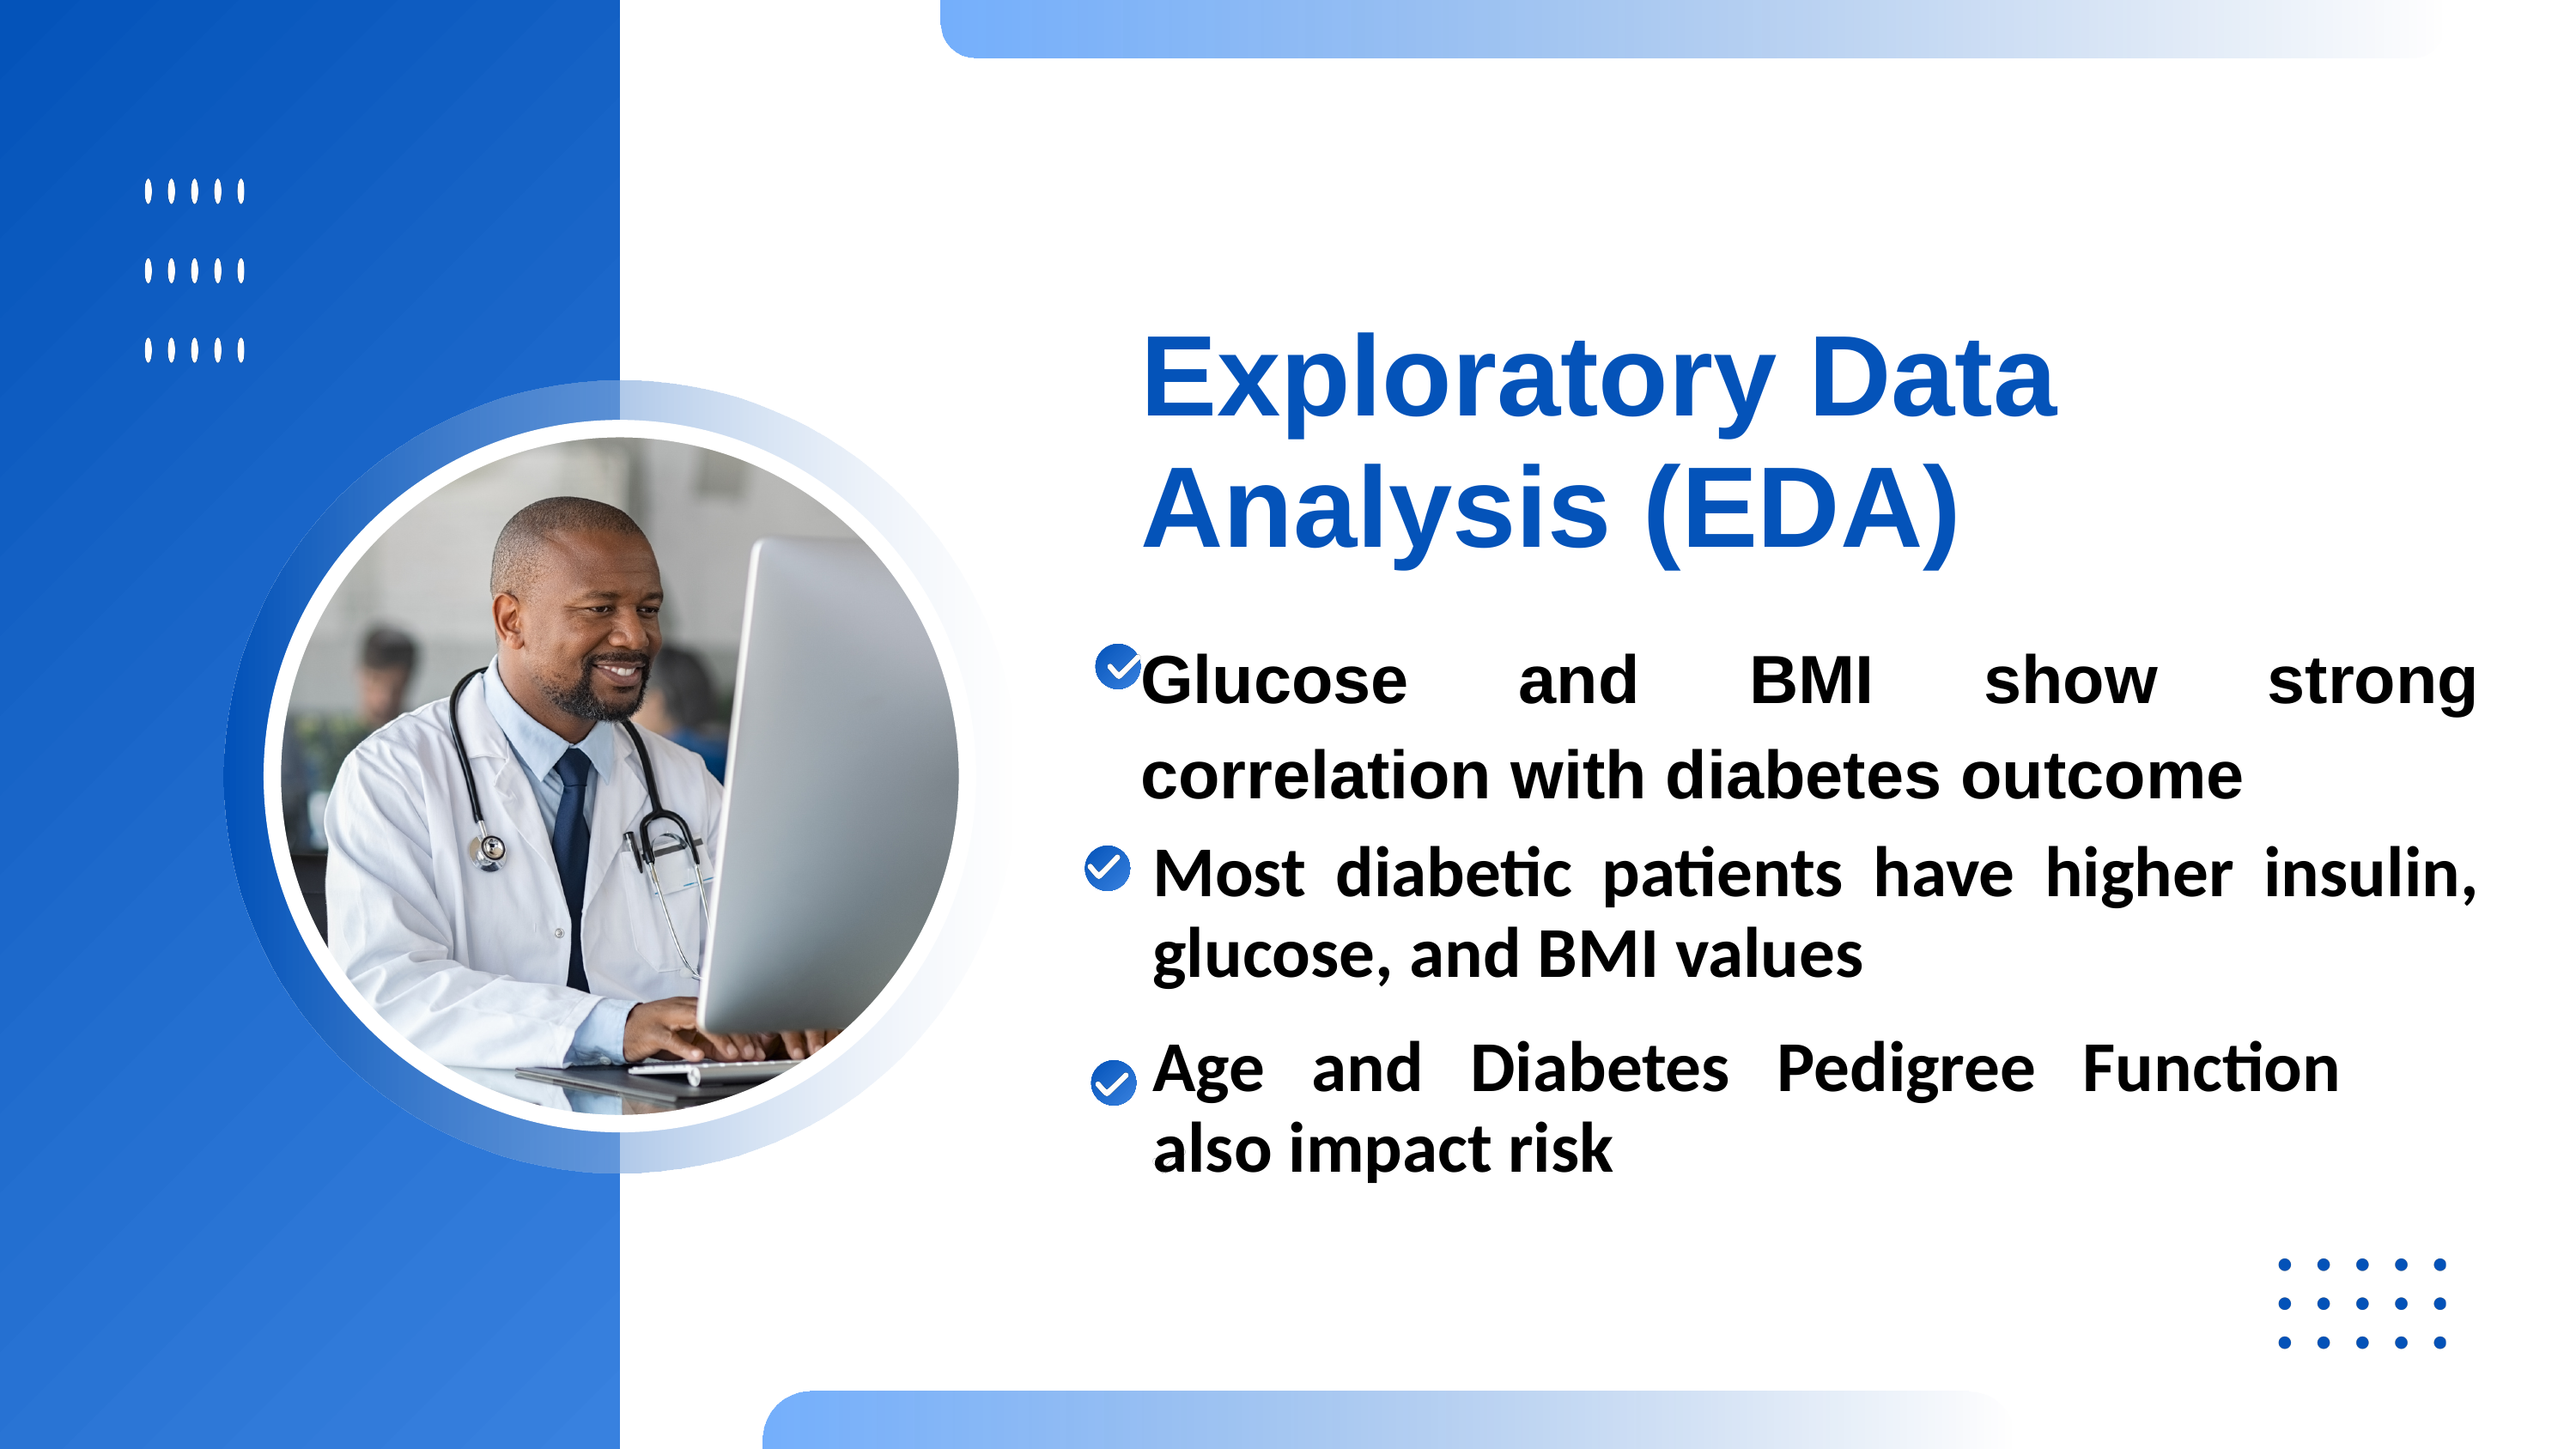

Exploratory Data Analysis (EDA)

Glucose and BMI show strong correlation with diabetes outcome

Most diabetic patients have higher insulin, glucose, and BMI values

Age and Diabetes Pedigree Function also impact risk